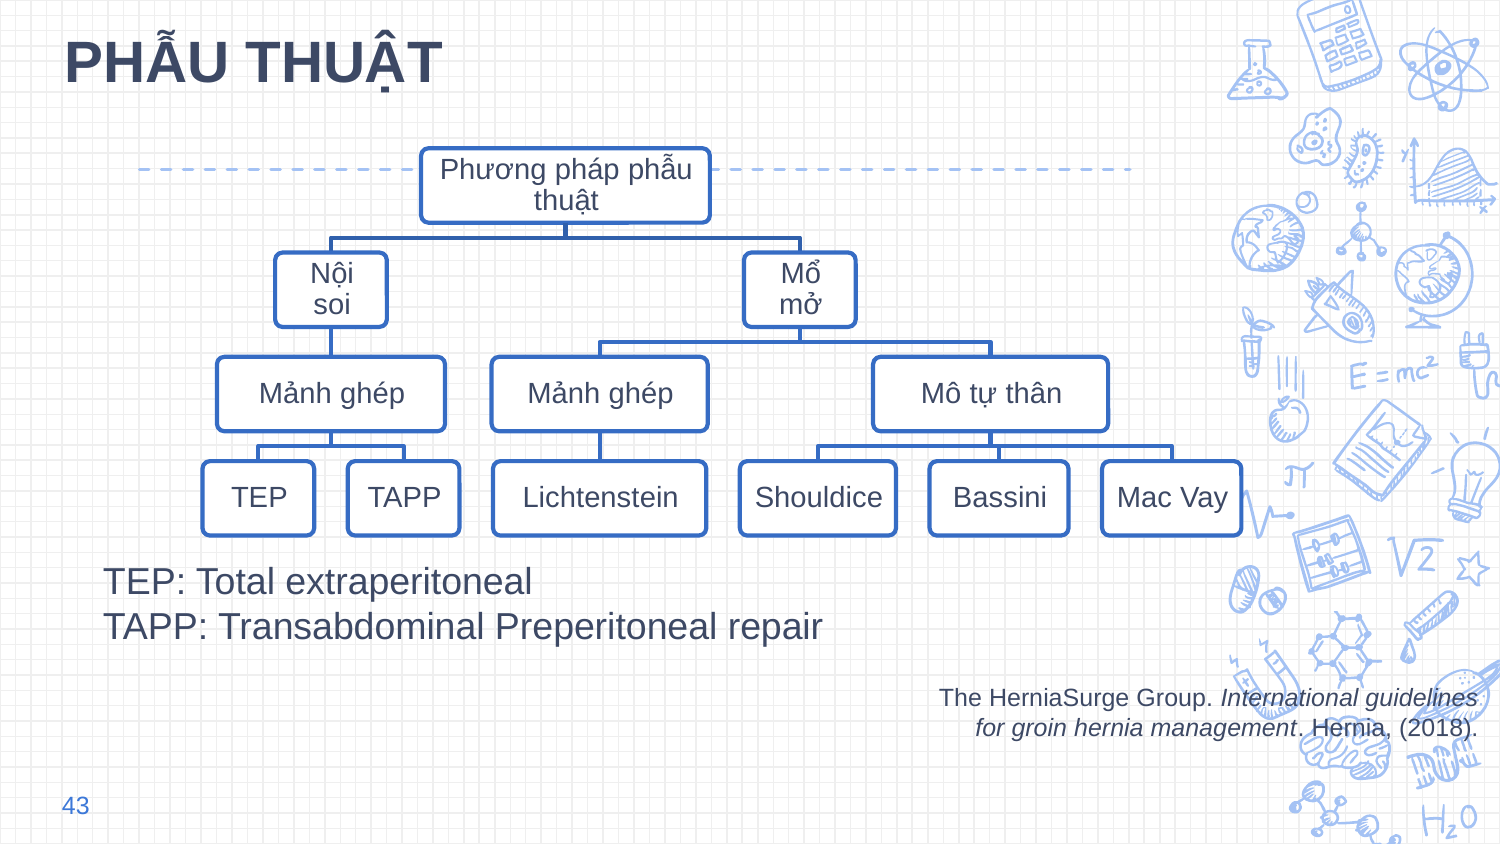

PHẪU THUẬT

Phương pháp phẫu thuật
Nội soi
Mảnh ghép
TEP
TAPP
Mổ mở
Mảnh ghép
Lichtenstein
Mô tự thân
Shouldice
Bassini
Mac Vay
TEP: Total extraperitoneal
TAPP: Transabdominal Preperitoneal repair
The HerniaSurge Group. International guidelines for groin hernia management. Hernia, (2018).
43